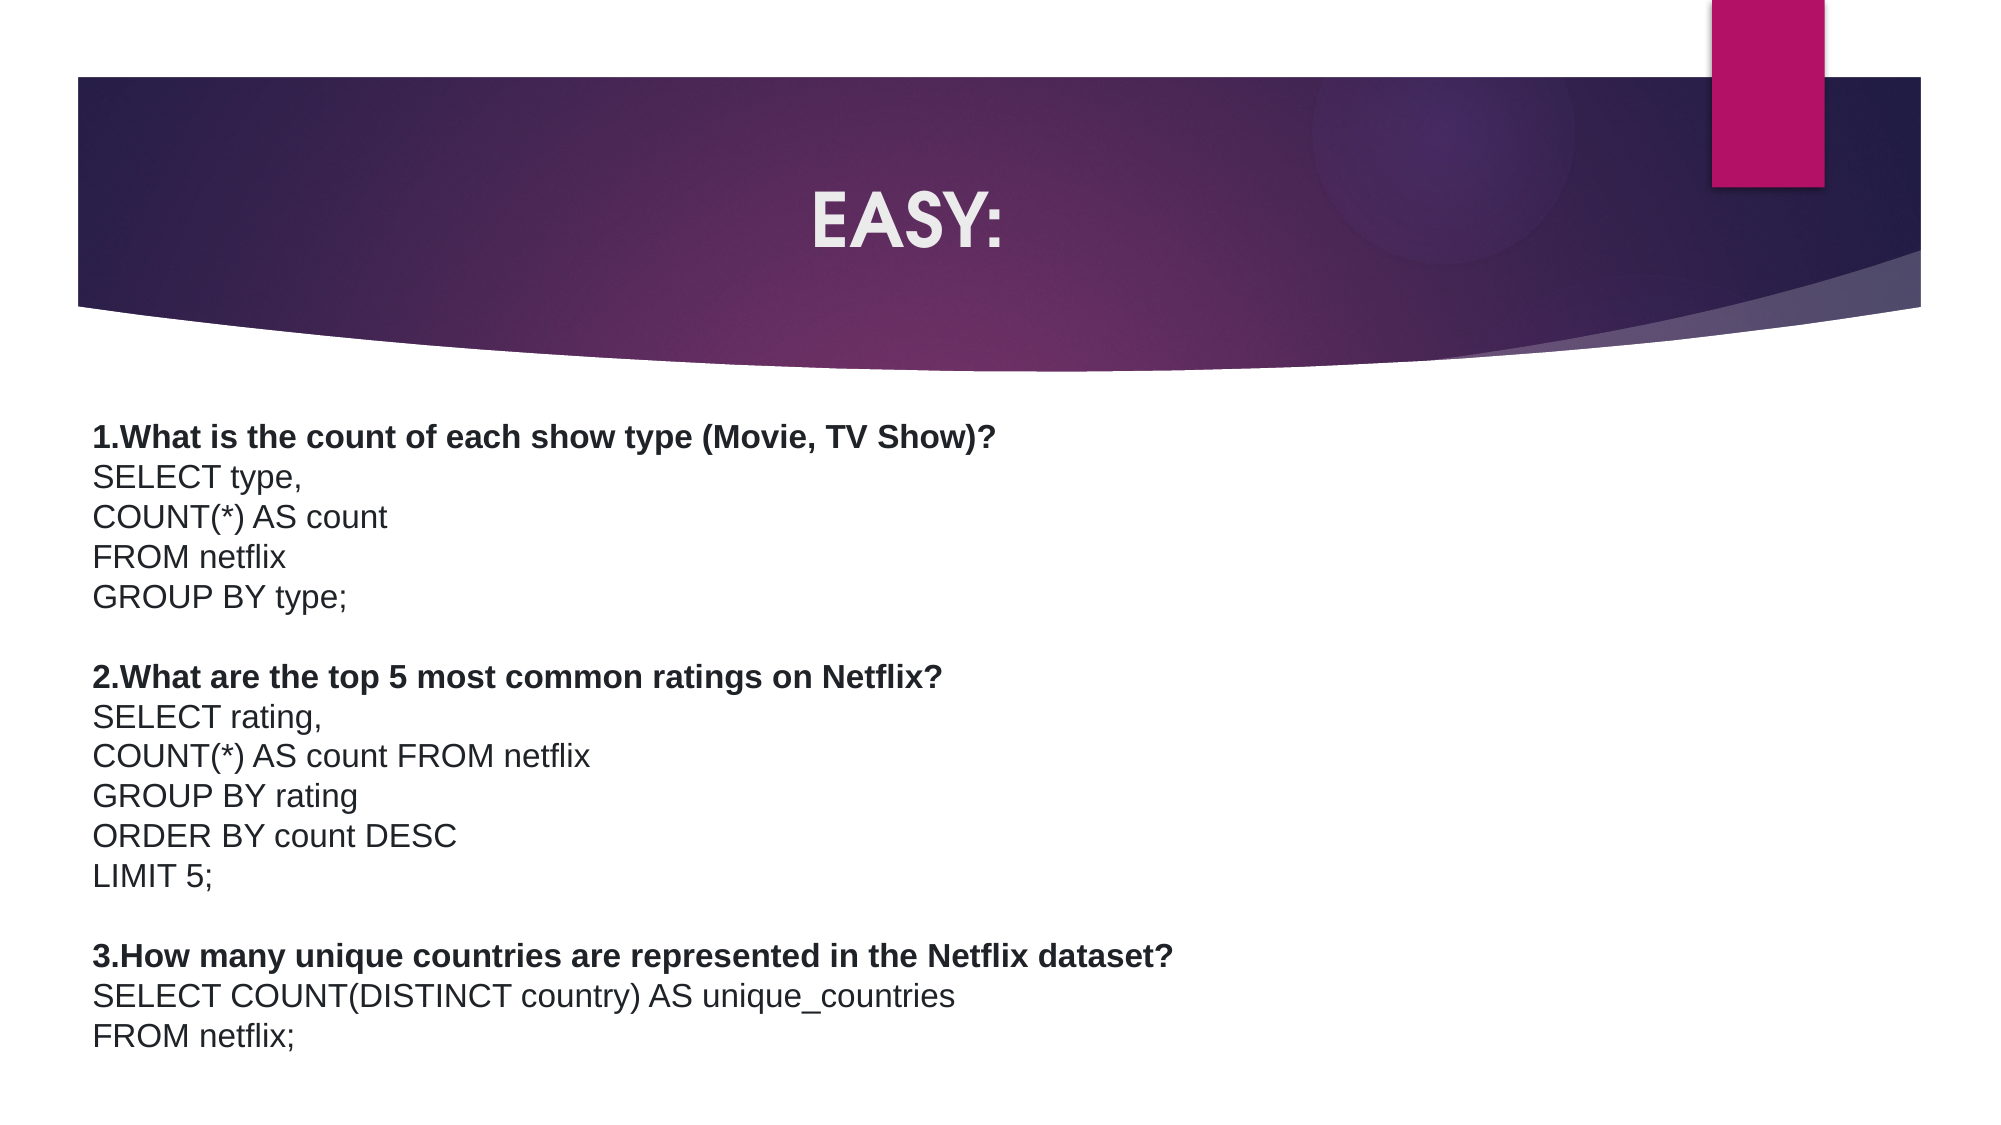

# EASY:
1.What is the count of each show type (Movie, TV Show)?
SELECT type,
COUNT(*) AS count
FROM netflix
GROUP BY type;

2.What are the top 5 most common ratings on Netflix?
SELECT rating,
COUNT(*) AS count FROM netflix
GROUP BY rating
ORDER BY count DESC
LIMIT 5;

3.How many unique countries are represented in the Netflix dataset?
SELECT COUNT(DISTINCT country) AS unique_countries
FROM netflix;